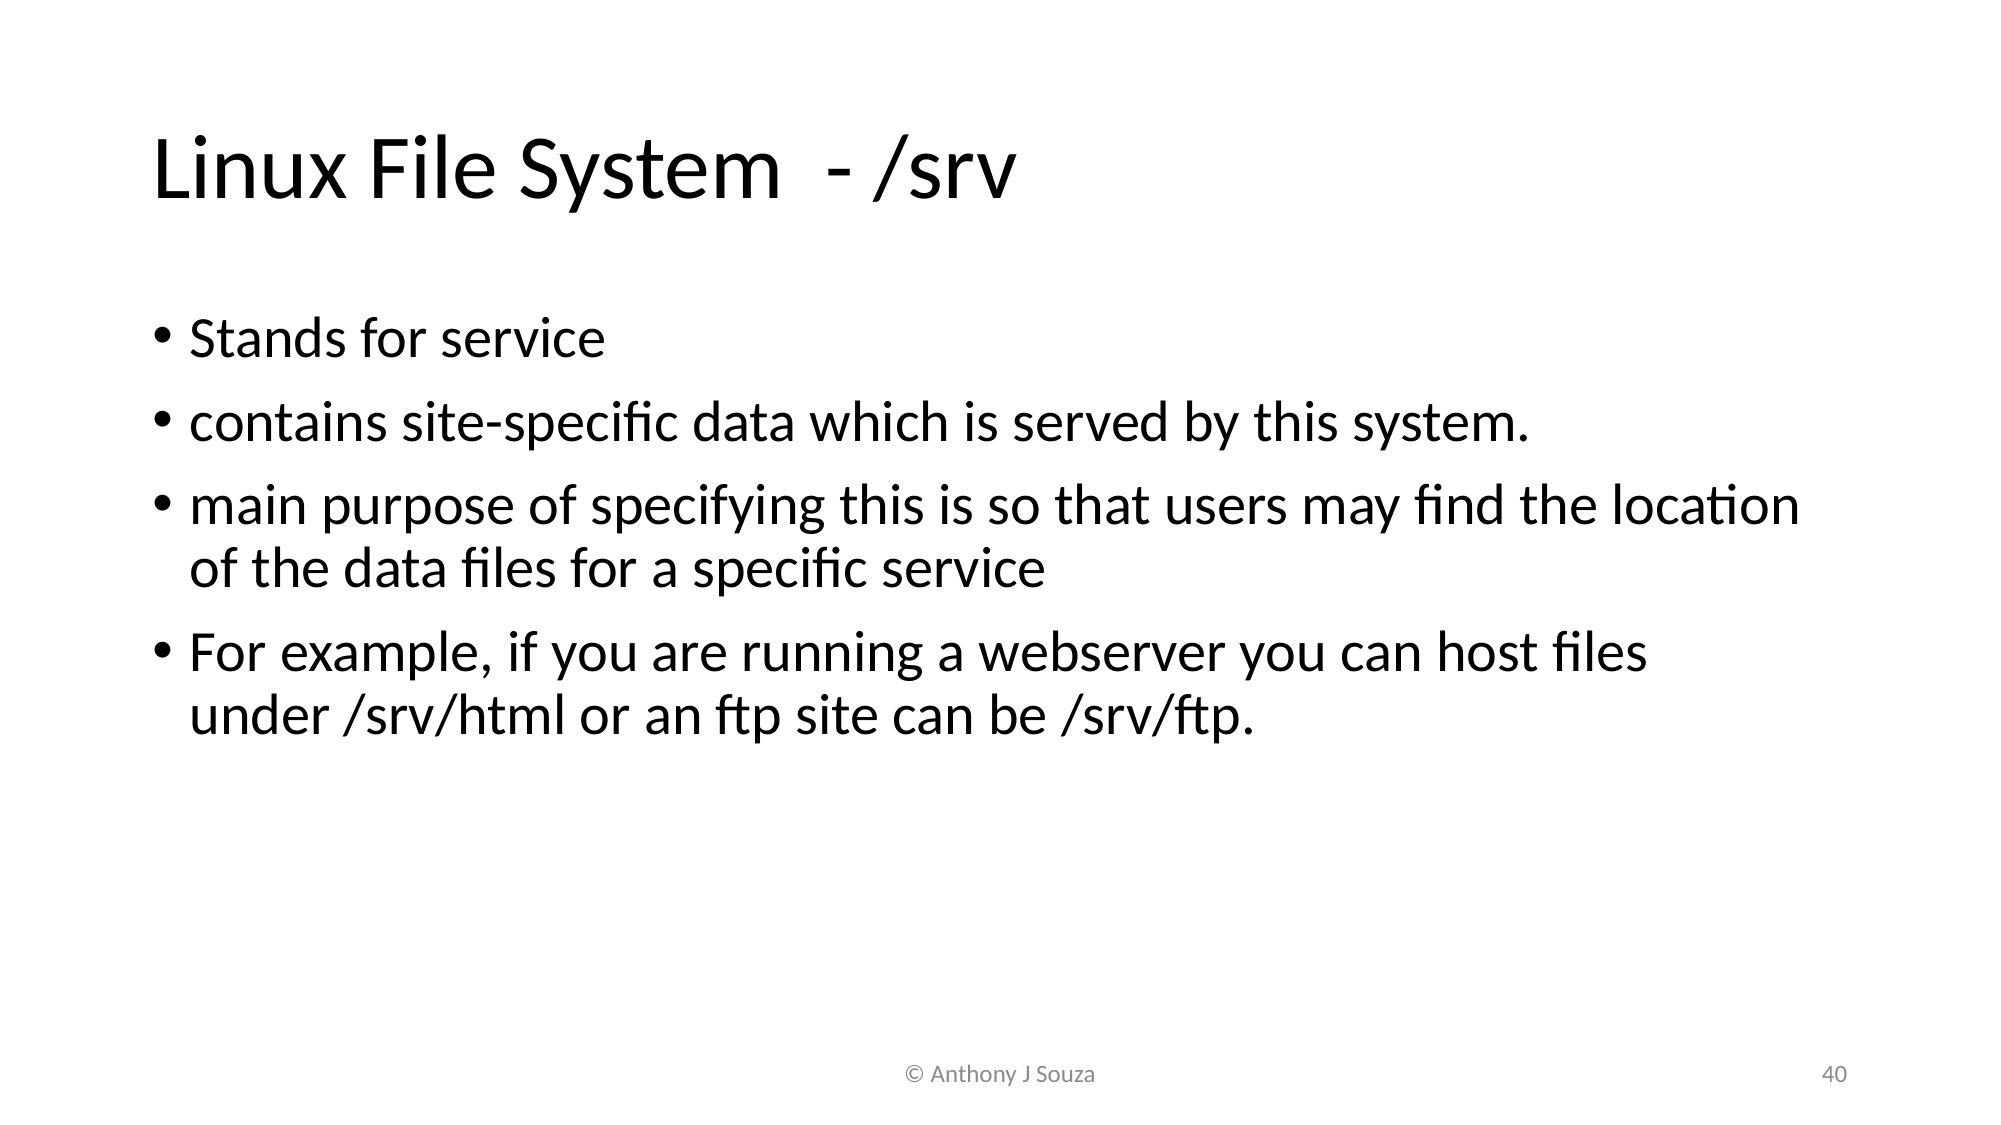

# Linux File System  - /srv
Stands for service
contains site-specific data which is served by this system.
main purpose of specifying this is so that users may find the location of the data files for a specific service
For example, if you are running a webserver you can host files under /srv/html or an ftp site can be /srv/ftp.
© Anthony J Souza
40